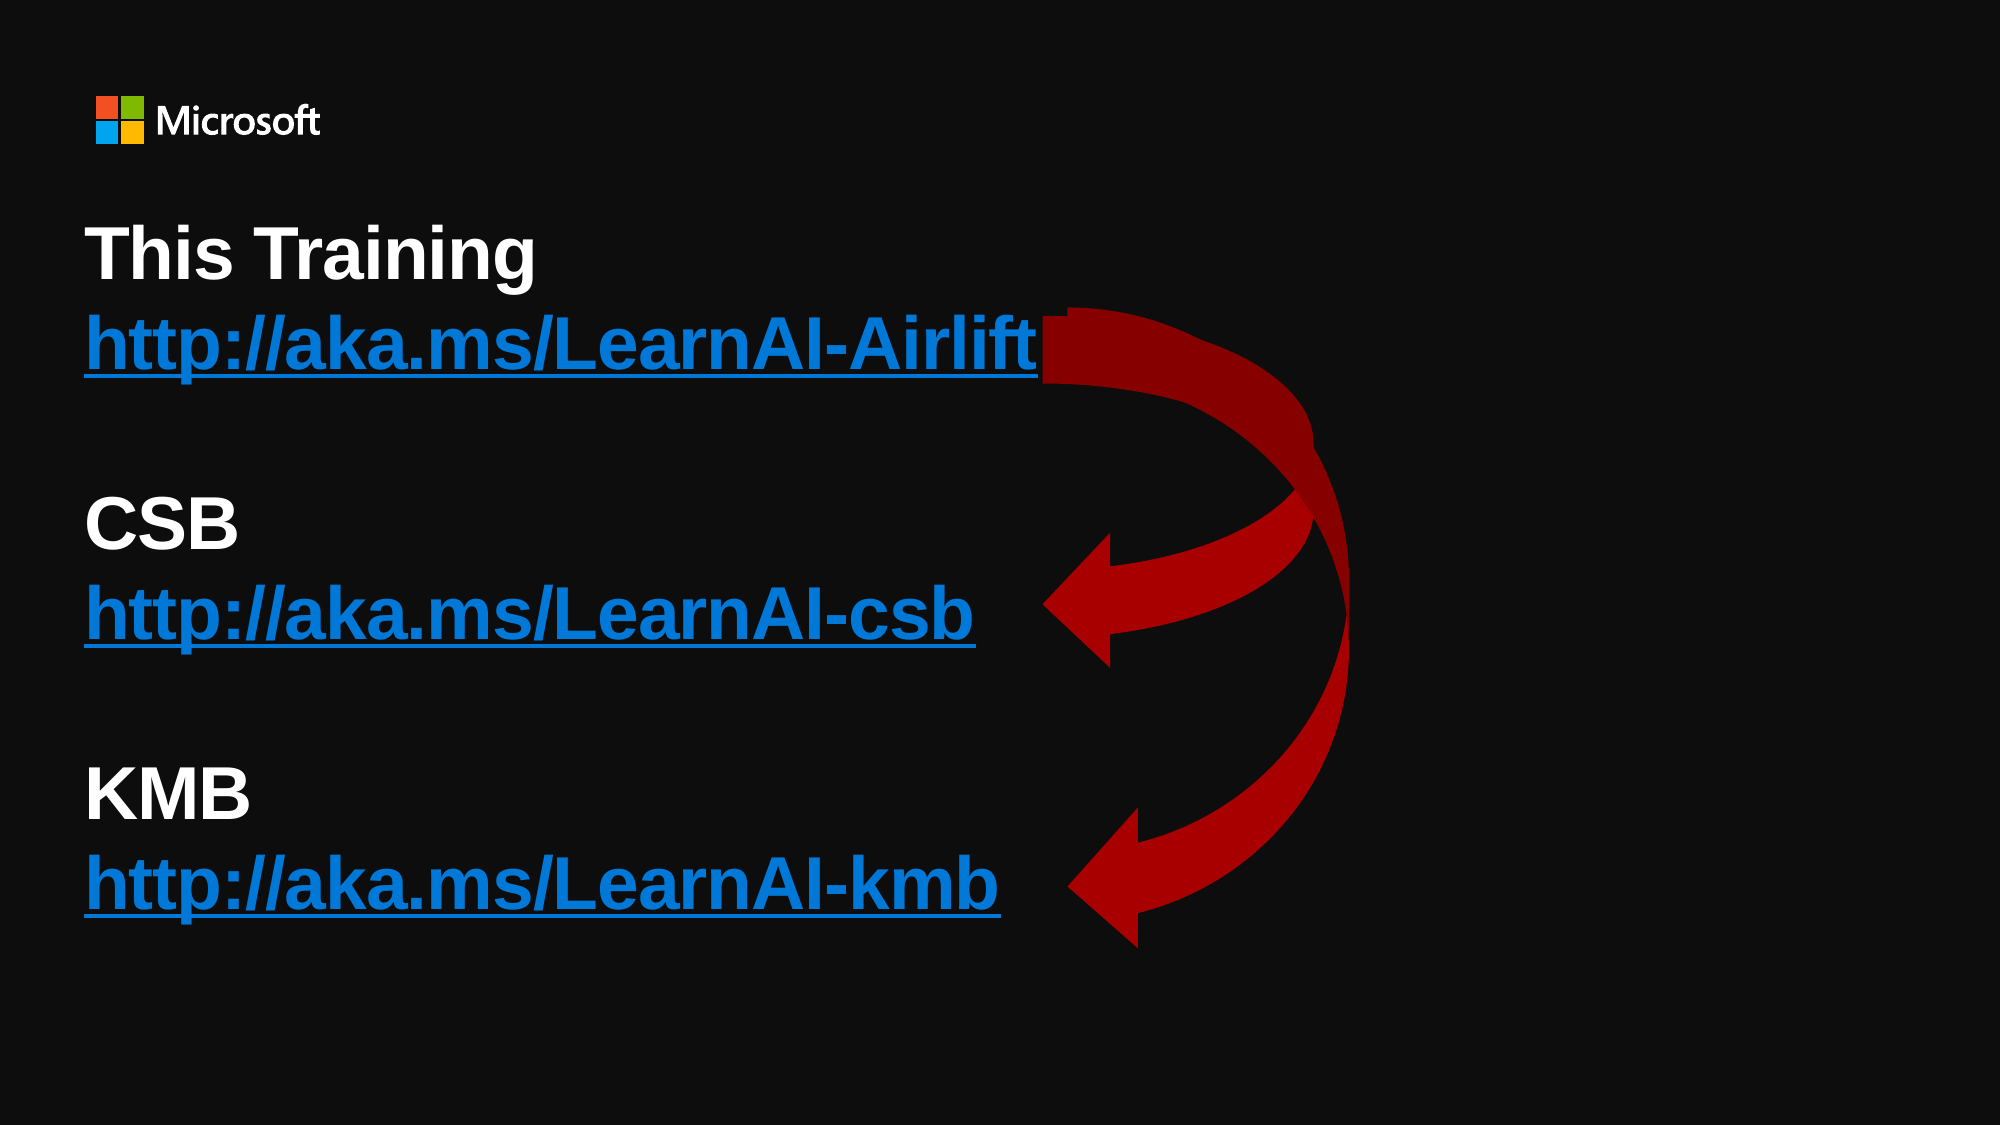

# This Training http://aka.ms/LearnAI-Airlift CSB http://aka.ms/LearnAI-csb KMB http://aka.ms/LearnAI-kmb